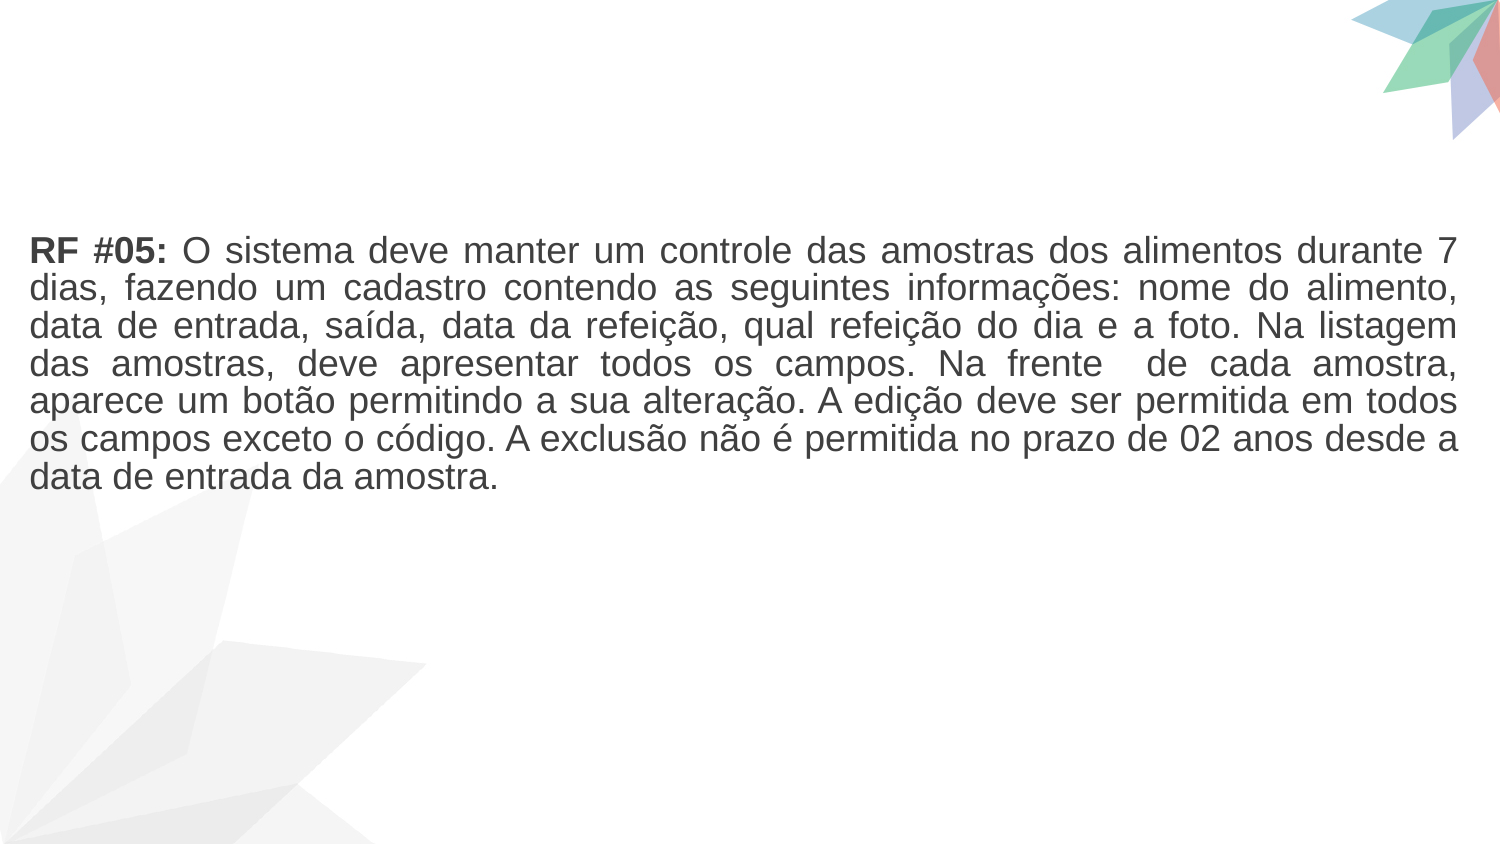

RF #05: O sistema deve manter um controle das amostras dos alimentos durante 7 dias, fazendo um cadastro contendo as seguintes informações: nome do alimento, data de entrada, saída, data da refeição, qual refeição do dia e a foto. Na listagem das amostras, deve apresentar todos os campos. Na frente  de cada amostra, aparece um botão permitindo a sua alteração. A edição deve ser permitida em todos os campos exceto o código. A exclusão não é permitida no prazo de 02 anos desde a data de entrada da amostra.